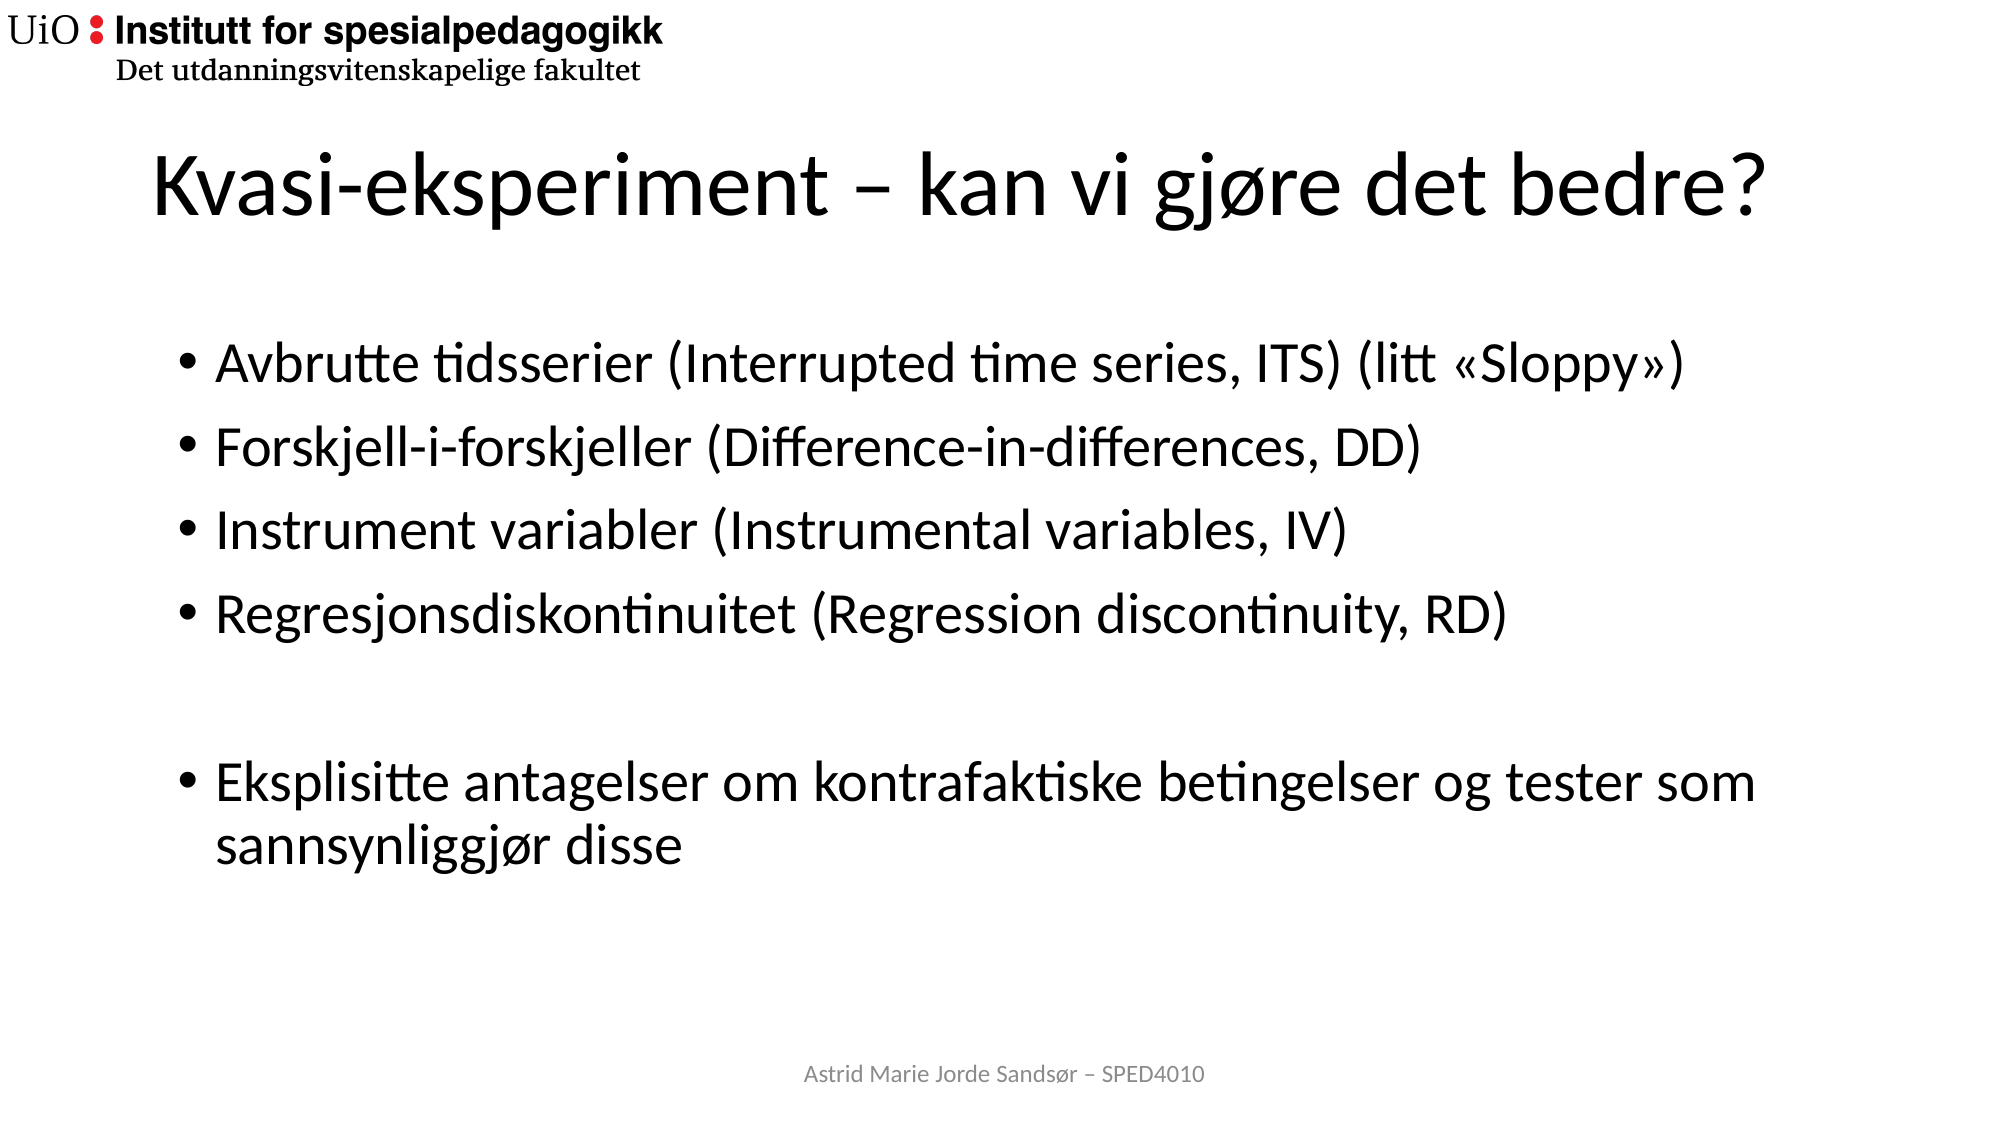

# Kvasi-eksperiment – kan vi gjøre det bedre?

Avbrutte tidsserier (Interrupted time series, ITS) (litt «Sloppy»)
Forskjell-i-forskjeller (Difference-in-differences, DD)
Instrument variabler (Instrumental variables, IV)
Regresjonsdiskontinuitet (Regression discontinuity, RD)

Eksplisitte antagelser om kontrafaktiske betingelser og tester som sannsynliggjør disse

Astrid Marie Jorde Sandsør – SPED4010